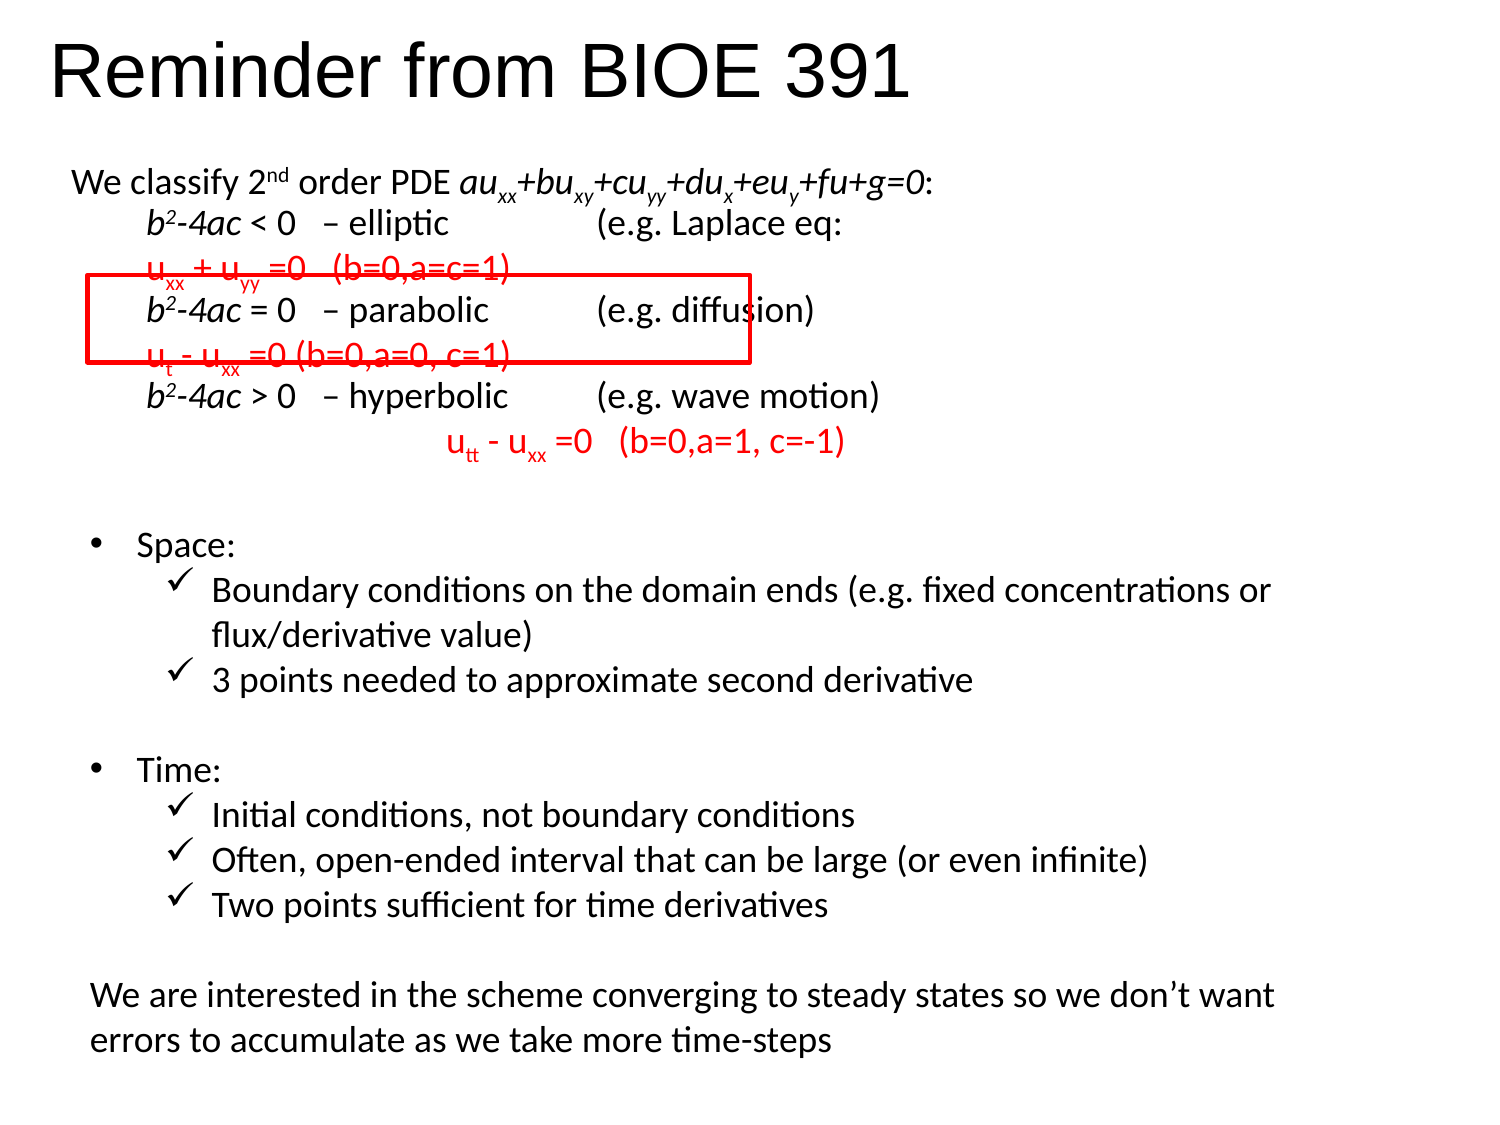

# Reminder from BIOE 391
We classify 2nd order PDE auxx+buxy+cuyy+dux+euy+fu+g=0:
b2-4ac < 0   – elliptic	(e.g. Laplace eq:
uxx + uyy =0   (b=0,a=c=1)
b2-4ac = 0   – parabolic	(e.g. diffusion)
ut - uxx =0 (b=0,a=0, c=1)
b2-4ac > 0   – hyperbolic	(e.g. wave motion)
		utt - uxx =0   (b=0,a=1, c=-1)

Space:
Boundary conditions on the domain ends (e.g. fixed concentrations or flux/derivative value)
3 points needed to approximate second derivative

Time:
Initial conditions, not boundary conditions
Often, open-ended interval that can be large (or even infinite)
Two points sufficient for time derivatives

We are interested in the scheme converging to steady states so we don’t want errors to accumulate as we take more time-steps